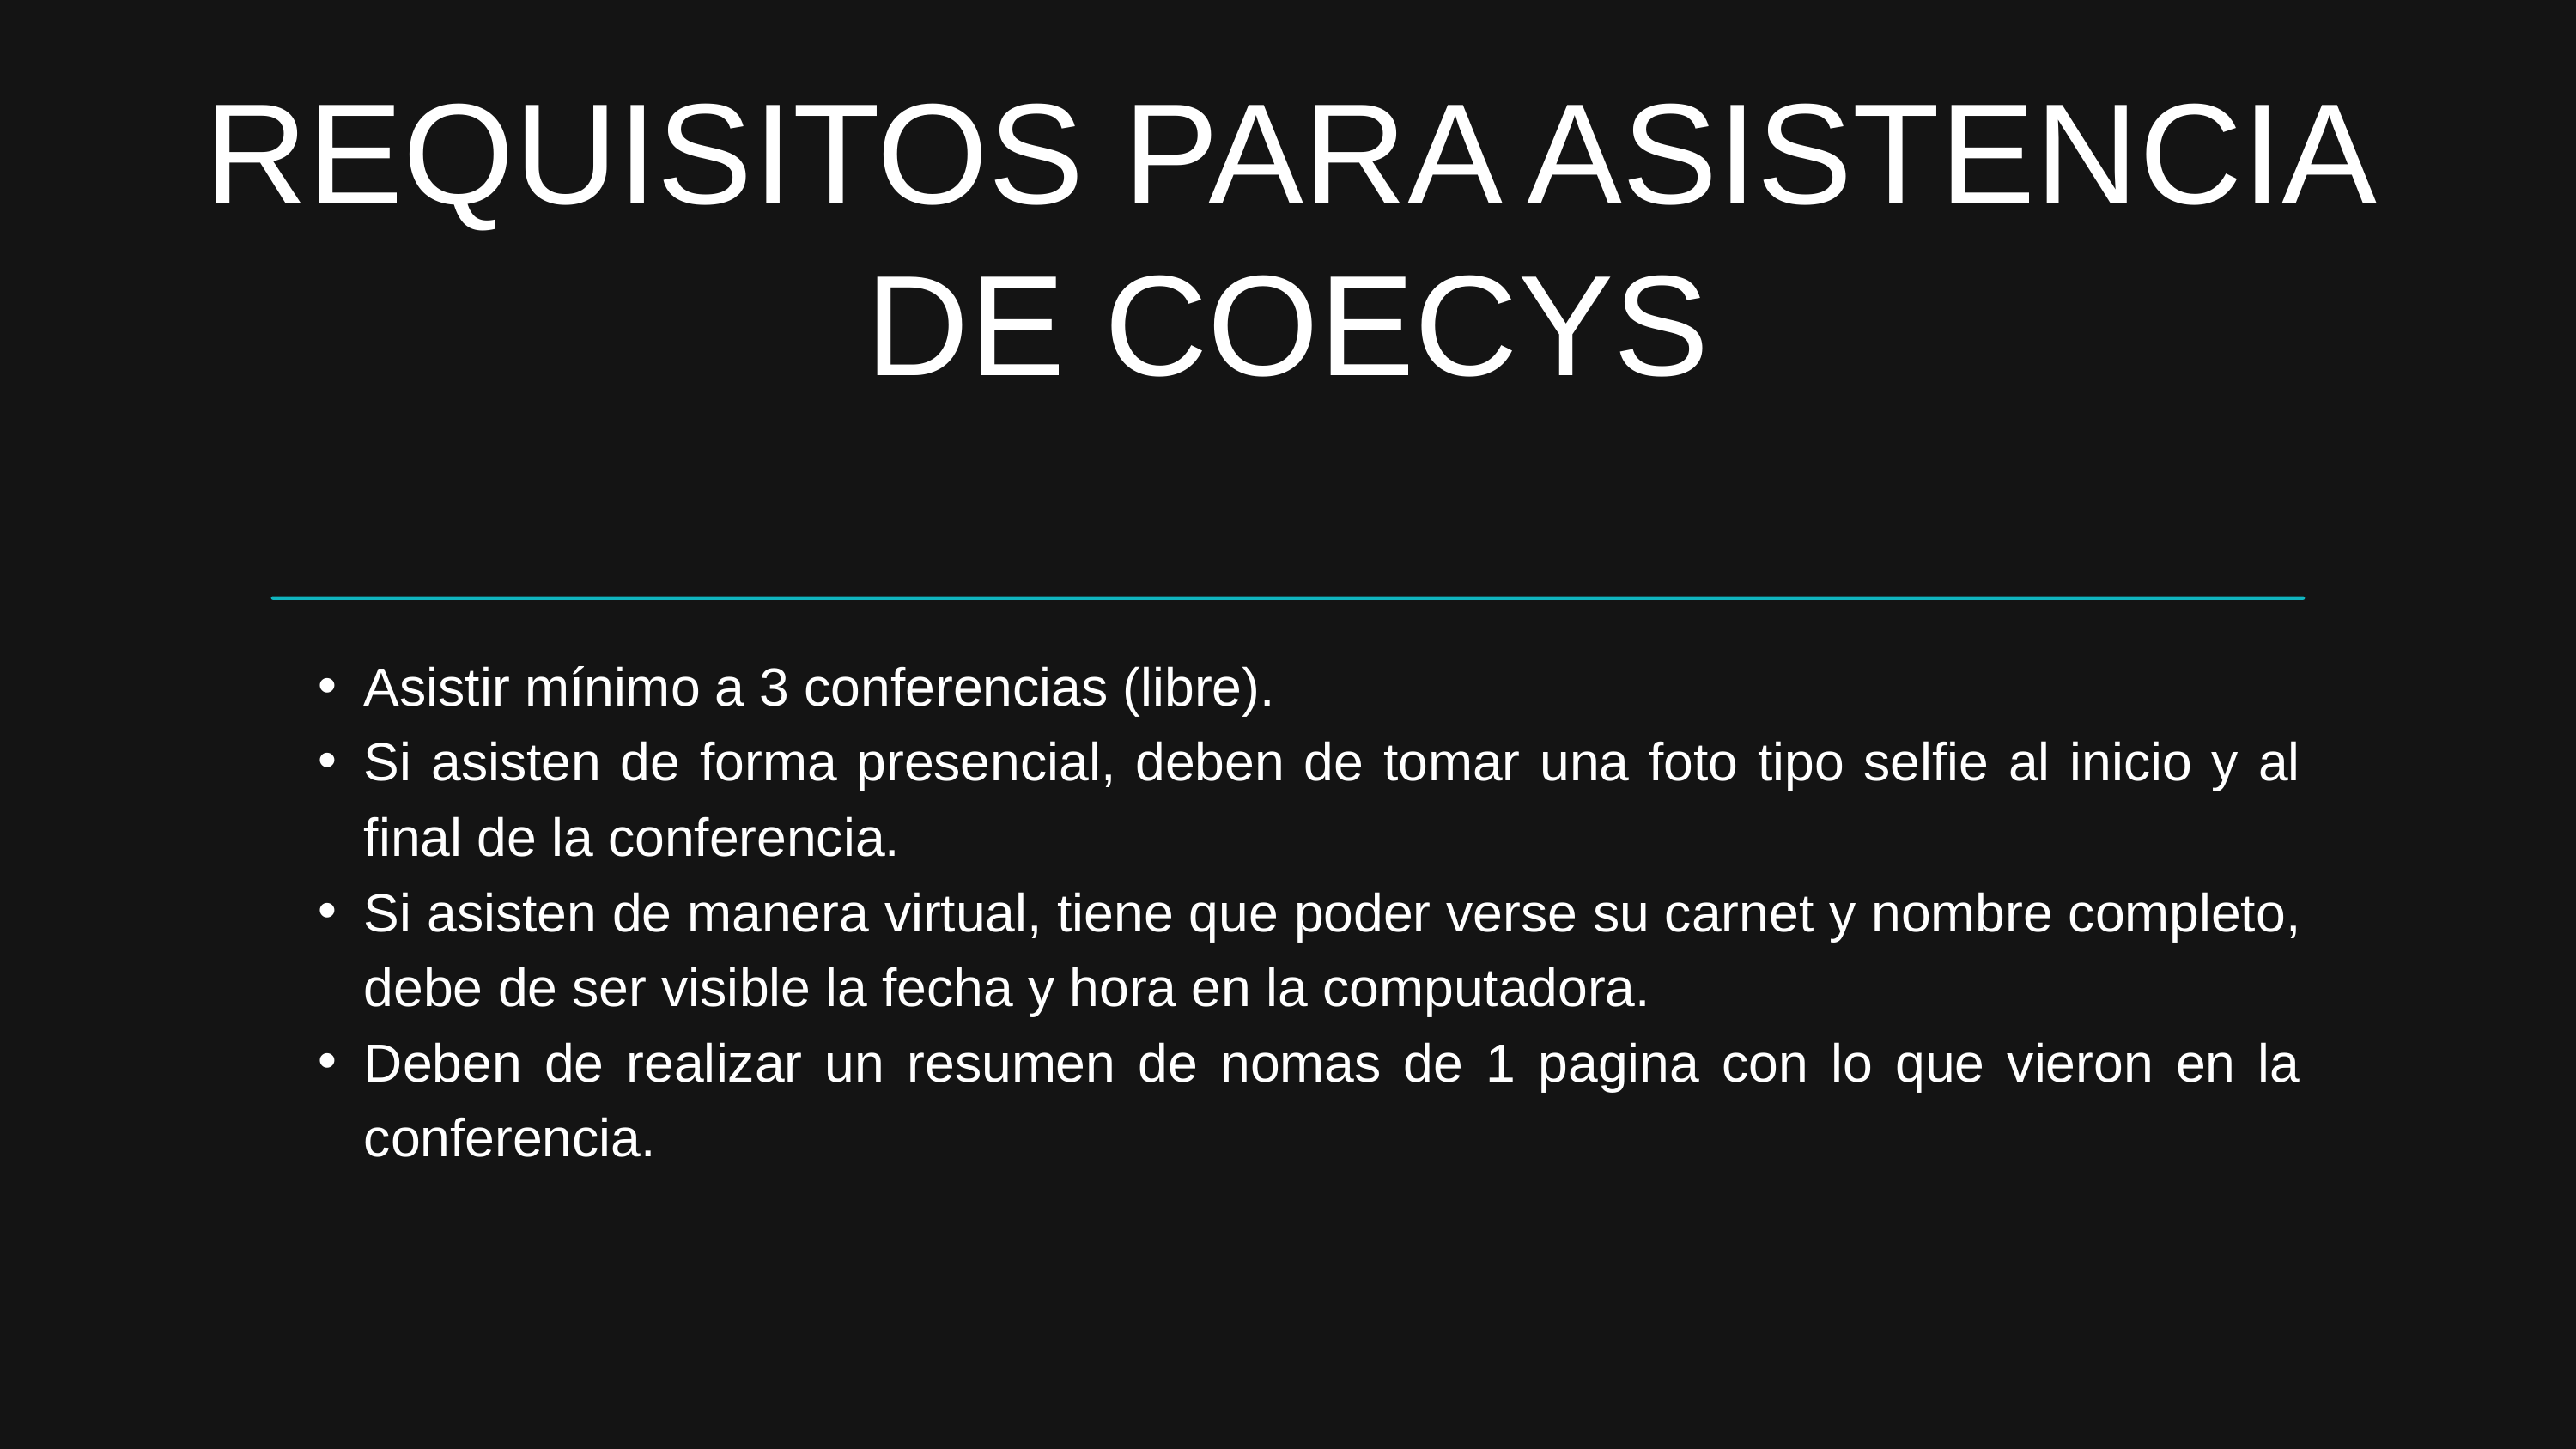

REQUISITOS PARA ASISTENCIA DE COECYS

Asistir mínimo a 3 conferencias (libre).
Si asisten de forma presencial, deben de tomar una foto tipo selfie al inicio y al final de la conferencia.
Si asisten de manera virtual, tiene que poder verse su carnet y nombre completo, debe de ser visible la fecha y hora en la computadora.
Deben de realizar un resumen de nomas de 1 pagina con lo que vieron en la conferencia.